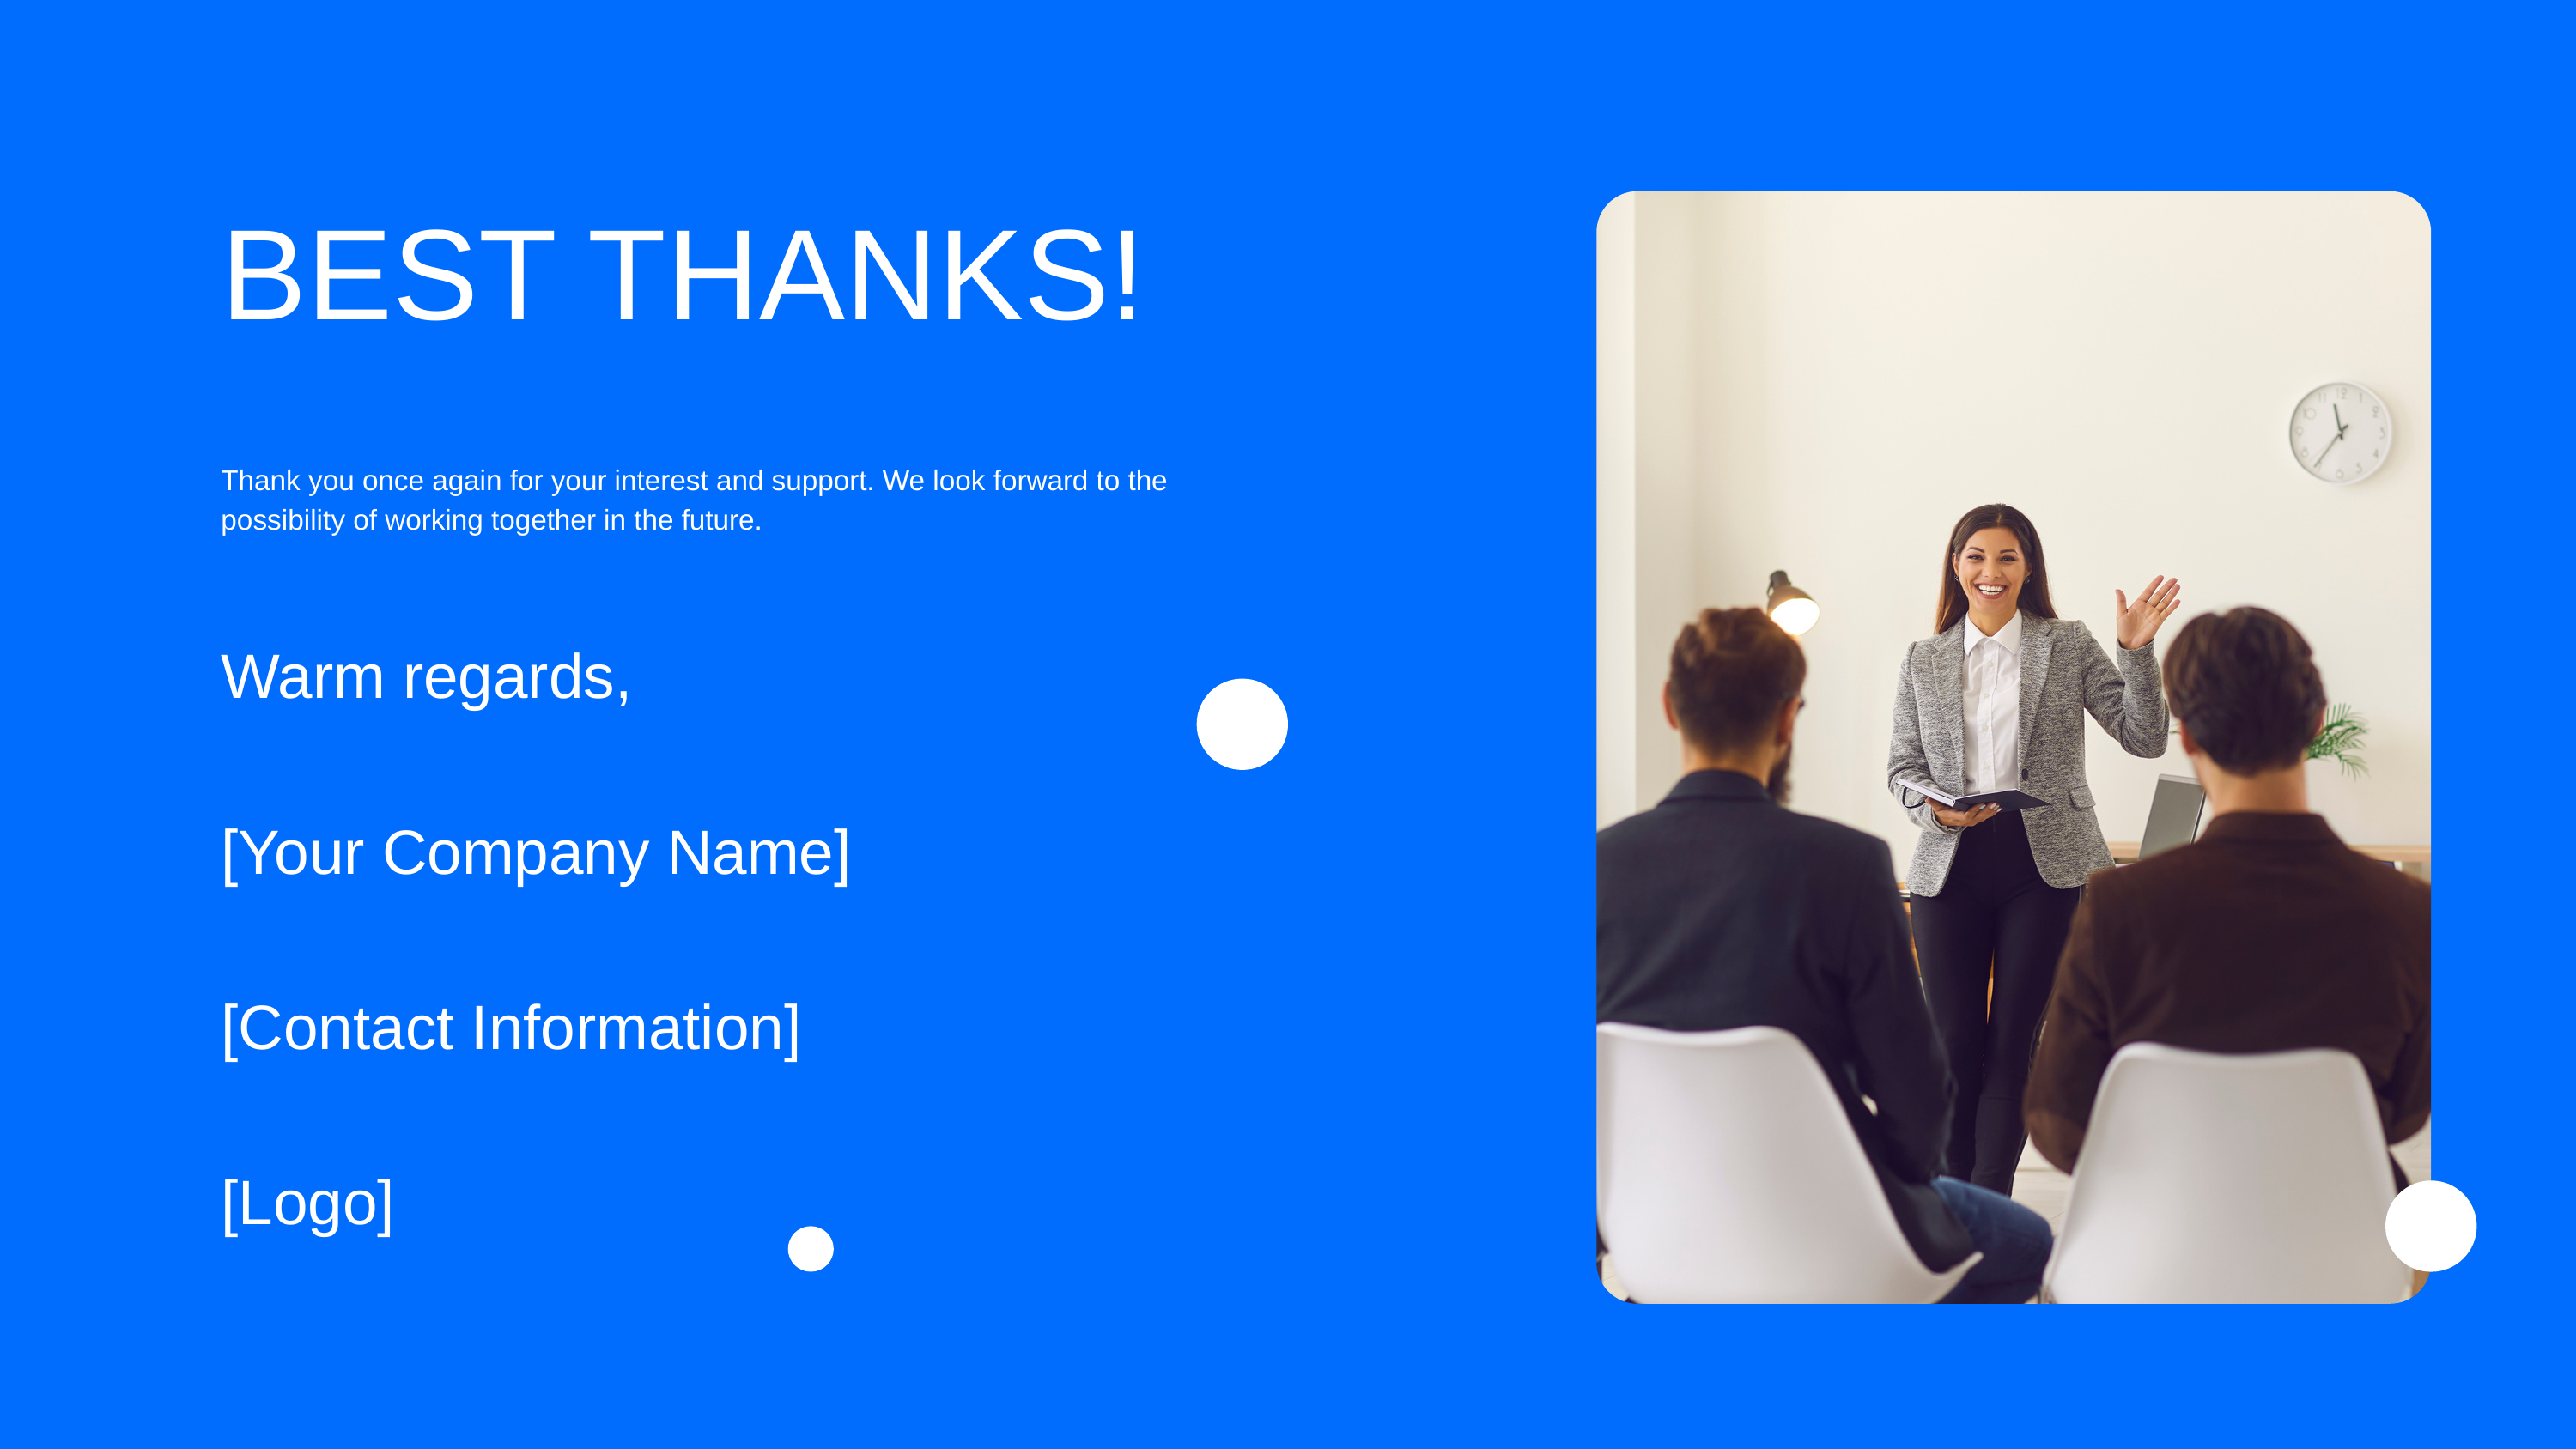

BEST THANKS!

Thank you once again for your interest and support. We look forward to the possibility of working together in the future.

Warm regards,

[Your Company Name]

[Contact Information]

[Logo]